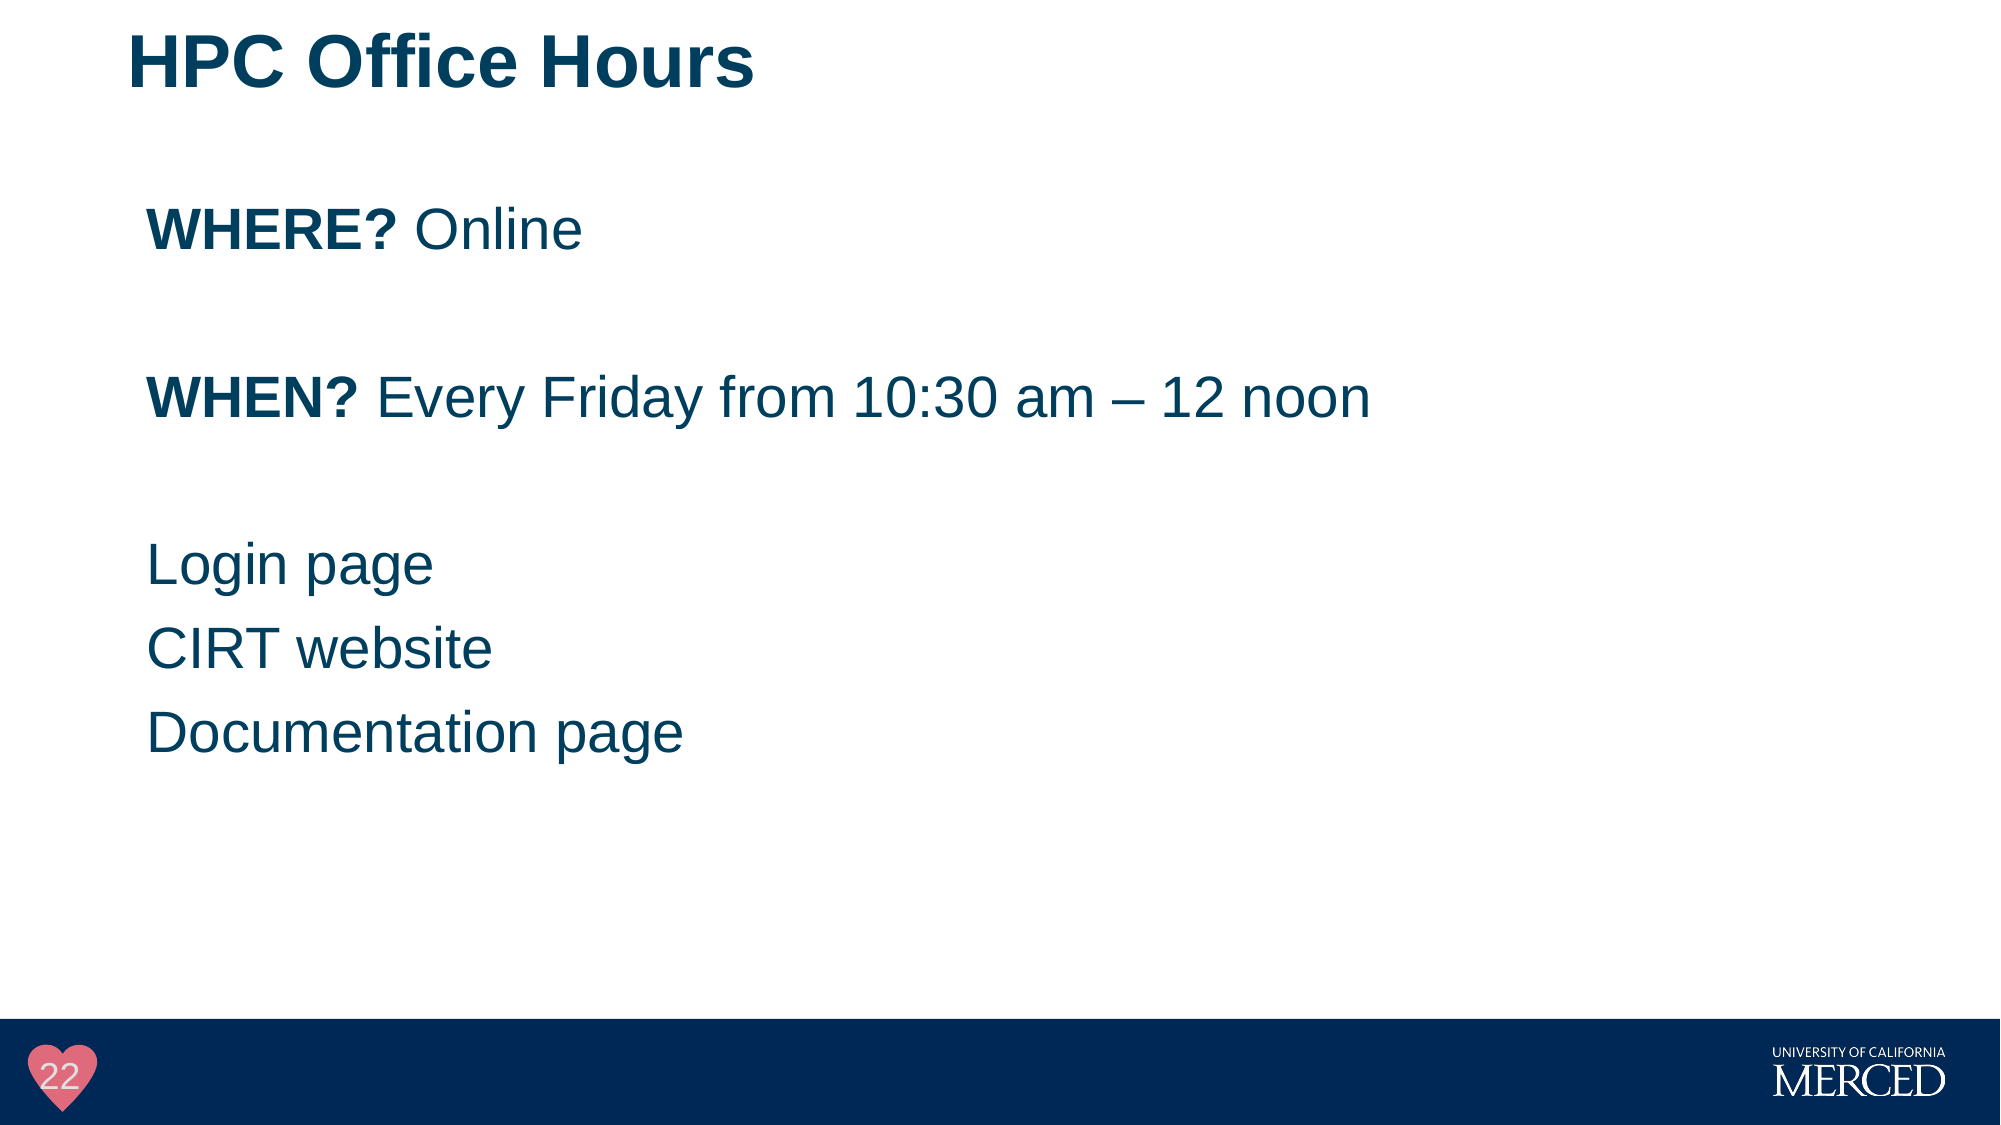

HPC Office Hours
#
WHERE? Online

WHEN? Every Friday from 10:30 am – 12 noon

Login page
CIRT website
Documentation page
22